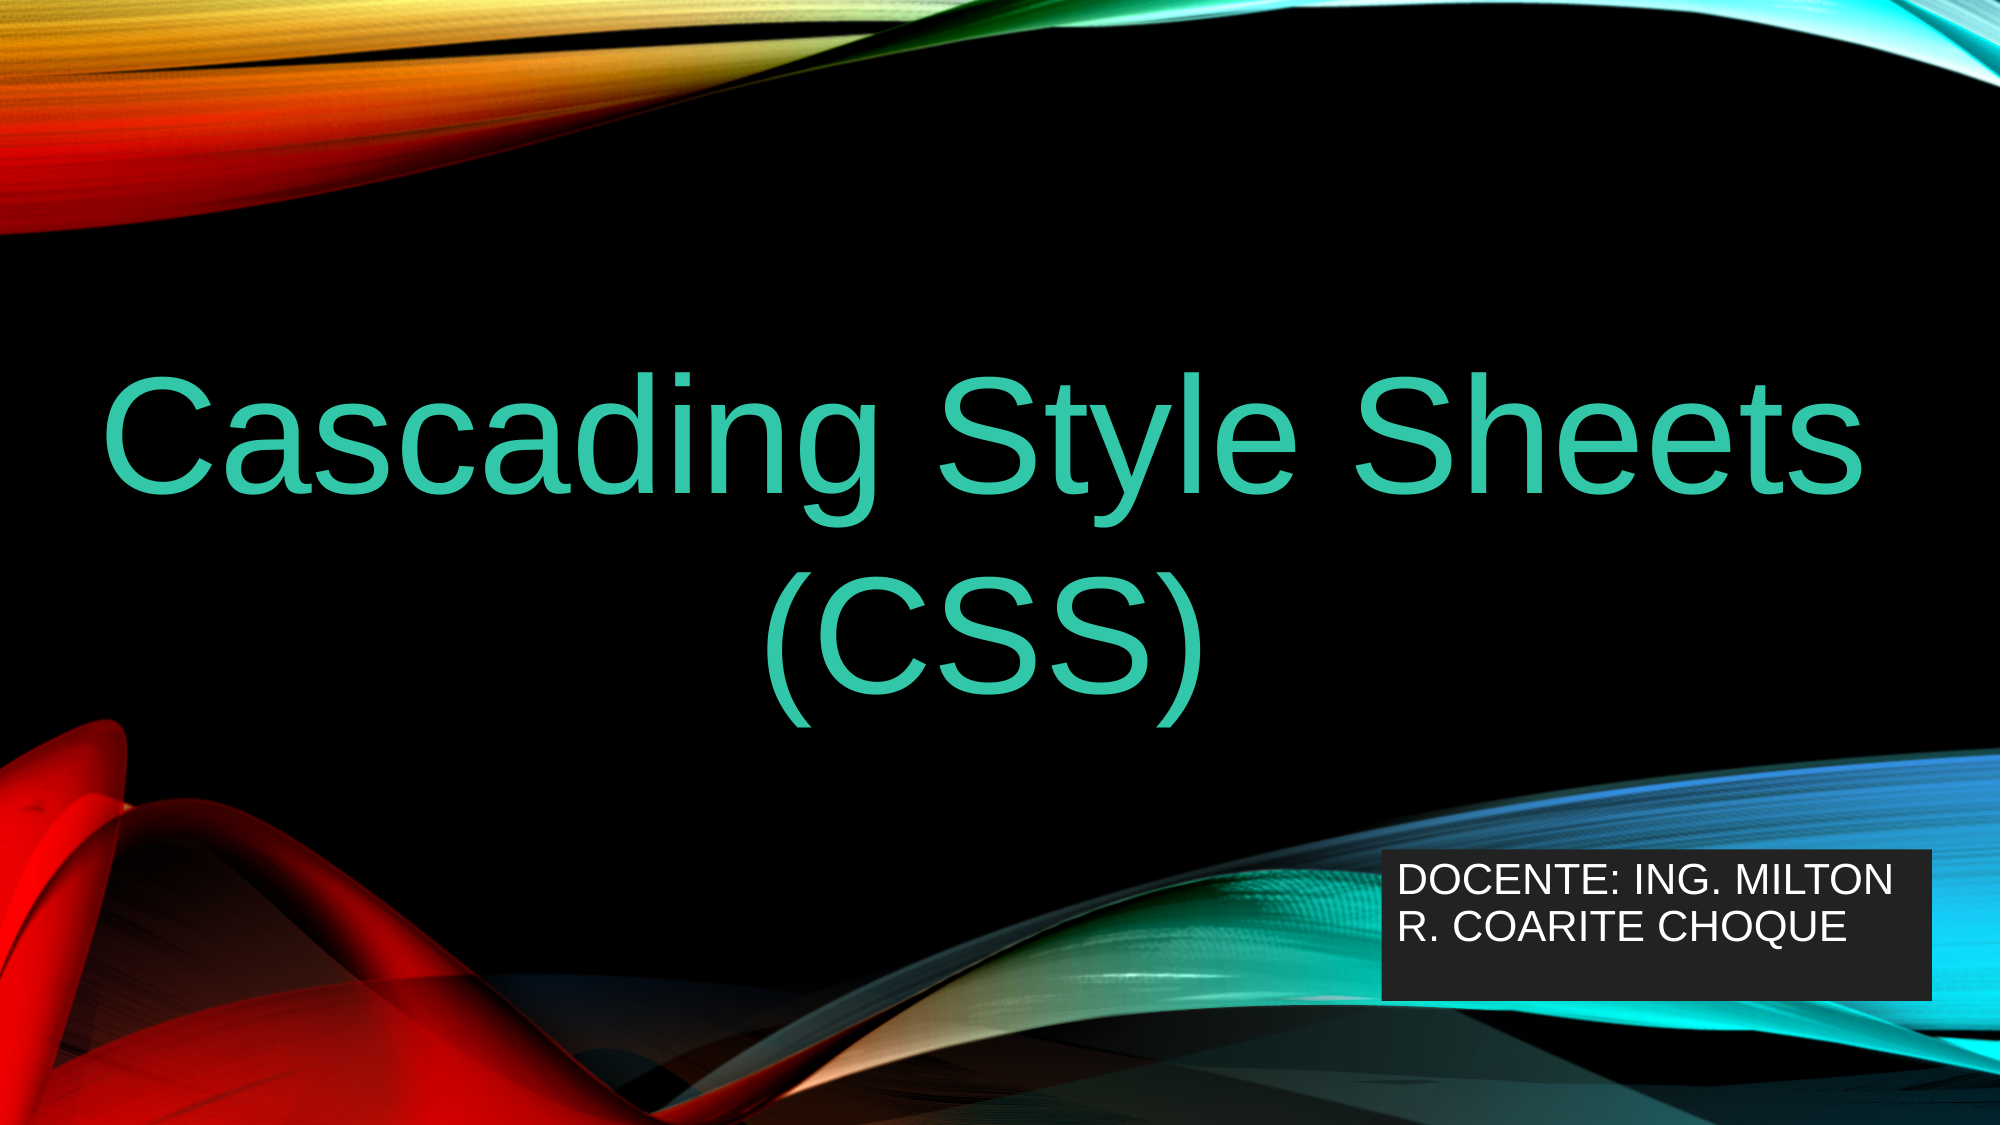

Cascading Style Sheets
(CSS)
DOCENTE: ING. MILTON R. COARITE CHOQUE